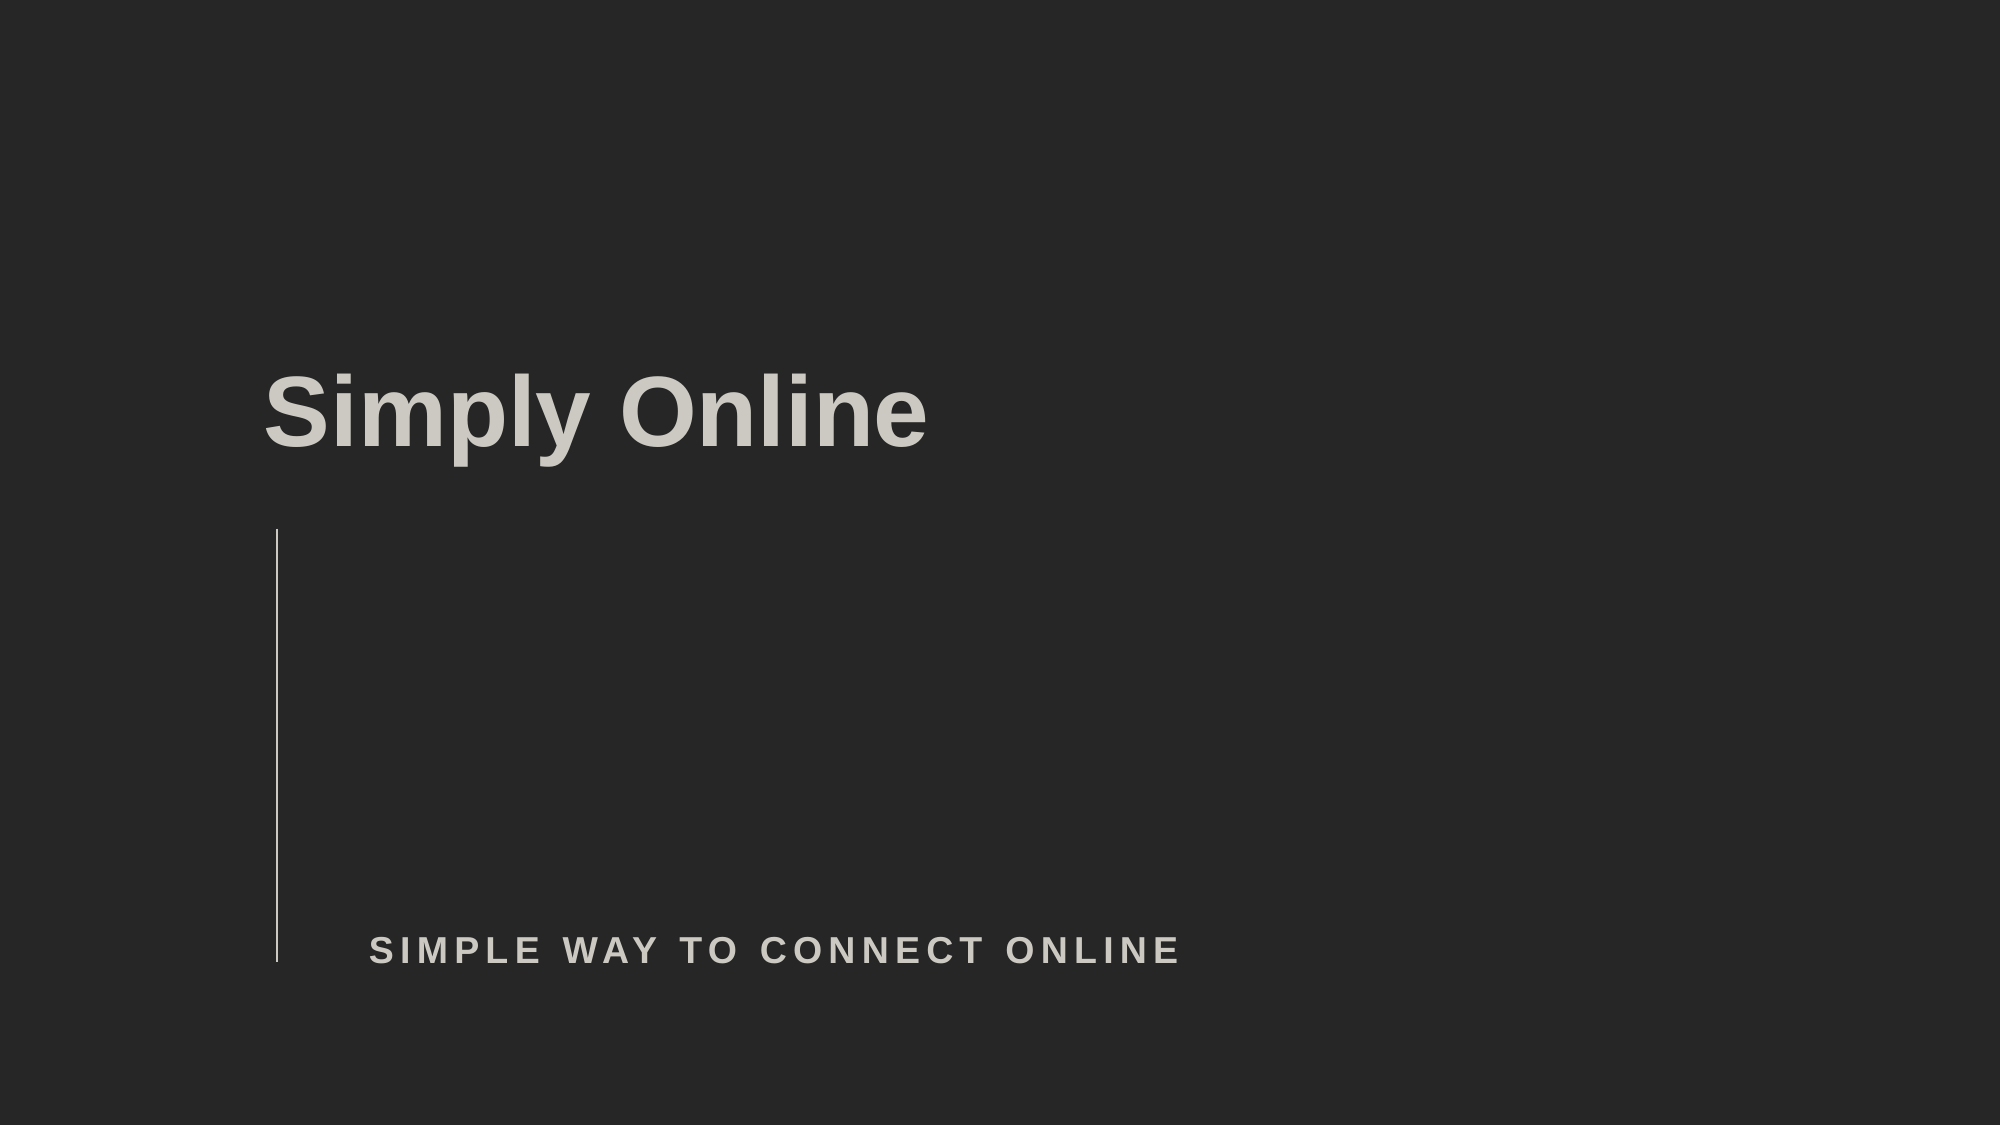

# Simply Online
Simple way to connect online